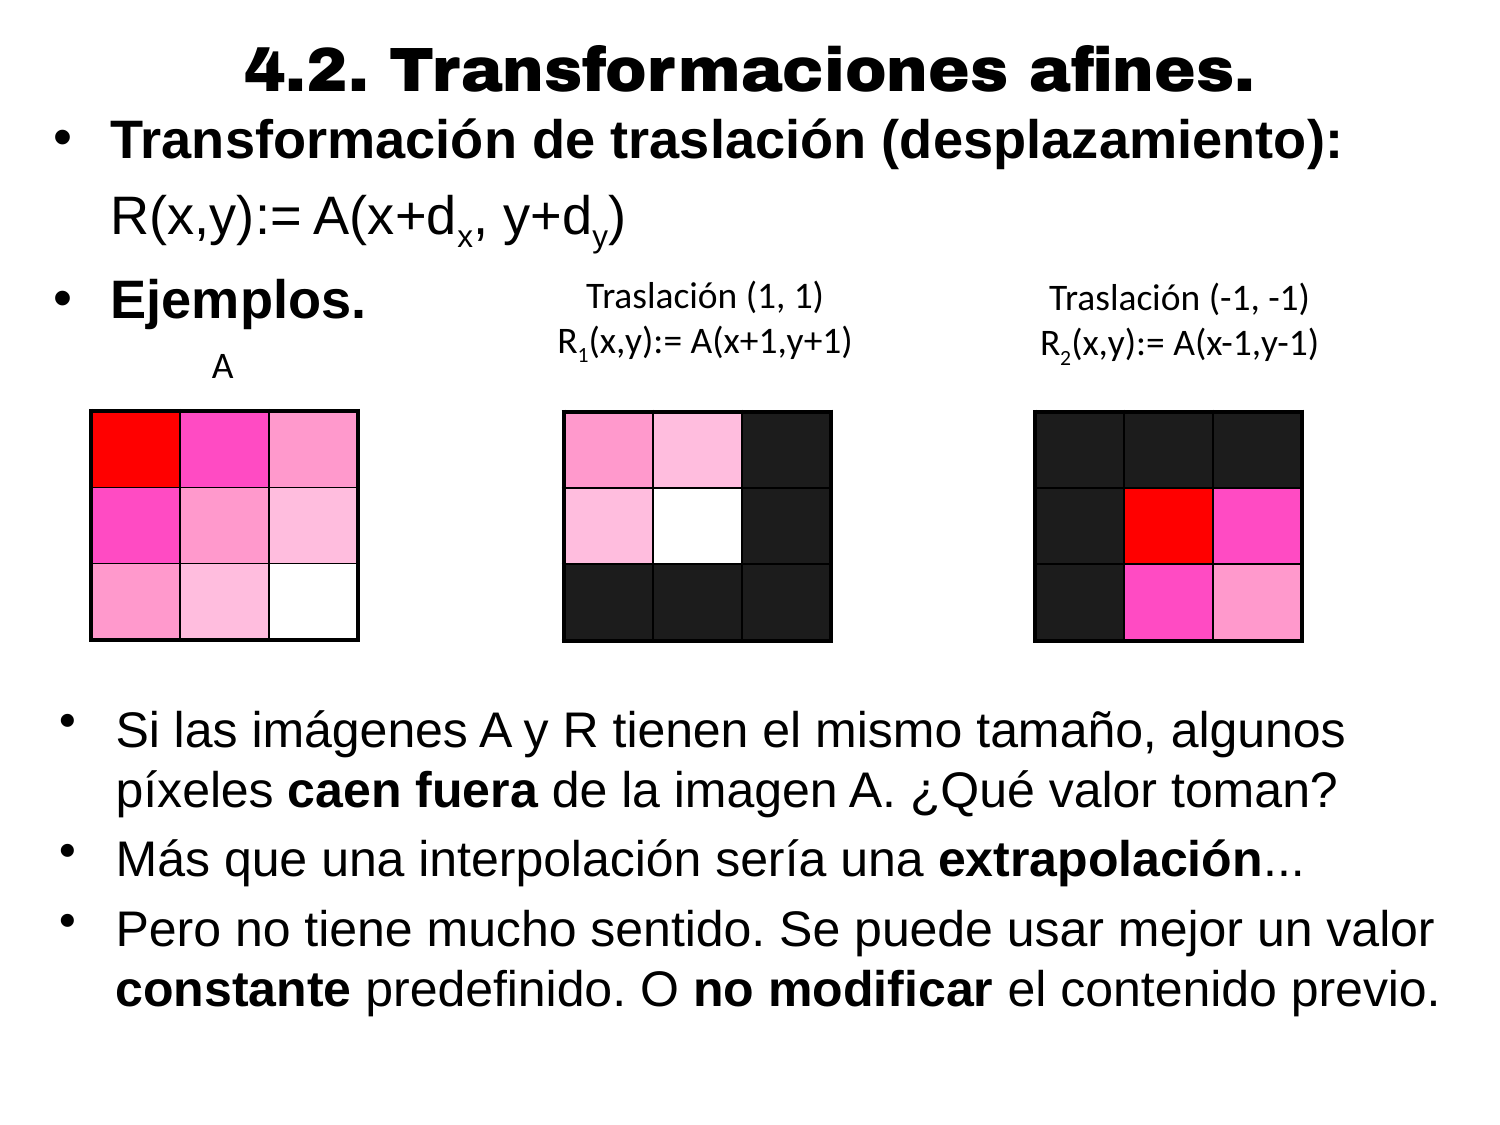

# 4.2. Transformaciones afines.
Transformación de traslación (desplazamiento):
	R(x,y):= A(x+dx, y+dy)
Ejemplos.
Traslación (1, 1)
R1(x,y):= A(x+1,y+1)
Traslación (-1, -1)
R2(x,y):= A(x-1,y-1)
A
|  |  |  |
| --- | --- | --- |
|  |  |  |
|  |  |  |
|  |  |  |
| --- | --- | --- |
|  |  |  |
|  |  |  |
|  |  |  |
| --- | --- | --- |
|  |  |  |
|  |  |  |
Si las imágenes A y R tienen el mismo tamaño, algunos píxeles caen fuera de la imagen A. ¿Qué valor toman?
Más que una interpolación sería una extrapolación...
Pero no tiene mucho sentido. Se puede usar mejor un valor constante predefinido. O no modificar el contenido previo.